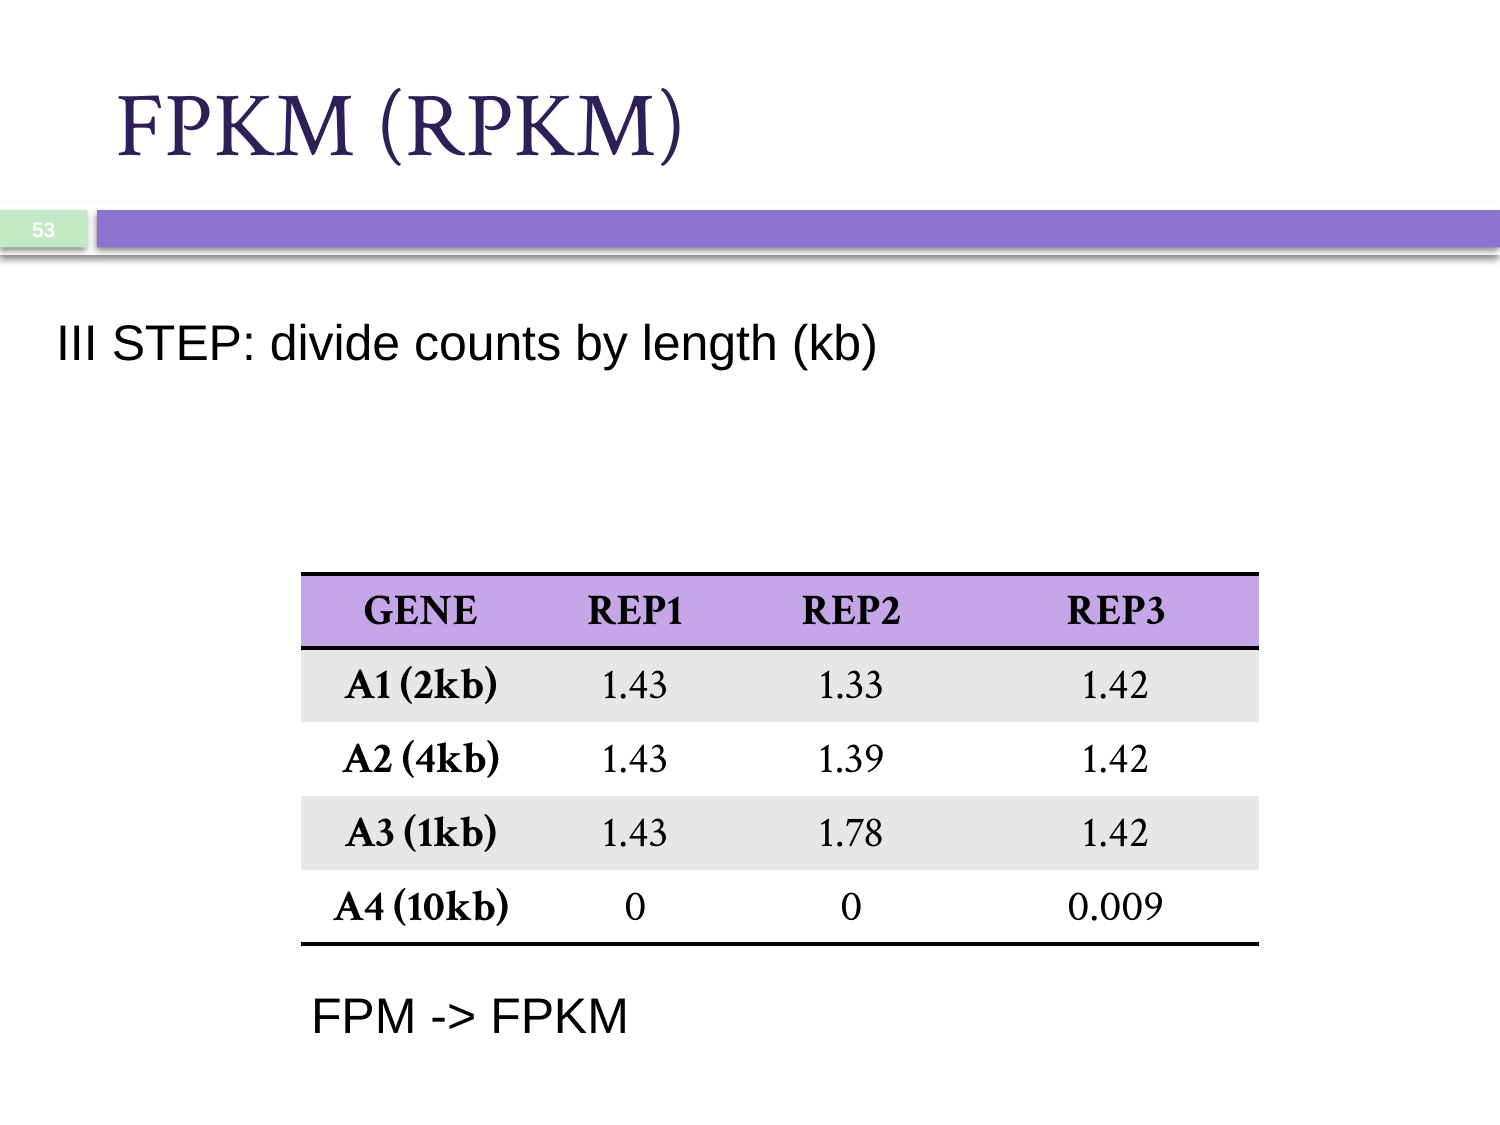

# FPKM (RPKM)
53
III STEP: divide counts by length (kb)
| GENE | REP1 | REP2 | REP3 |
| --- | --- | --- | --- |
| A1 (2kb) | 1.43 | 1.33 | 1.42 |
| A2 (4kb) | 1.43 | 1.39 | 1.42 |
| A3 (1kb) | 1.43 | 1.78 | 1.42 |
| A4 (10kb) | 0 | 0 | 0.009 |
FPM -> FPKM